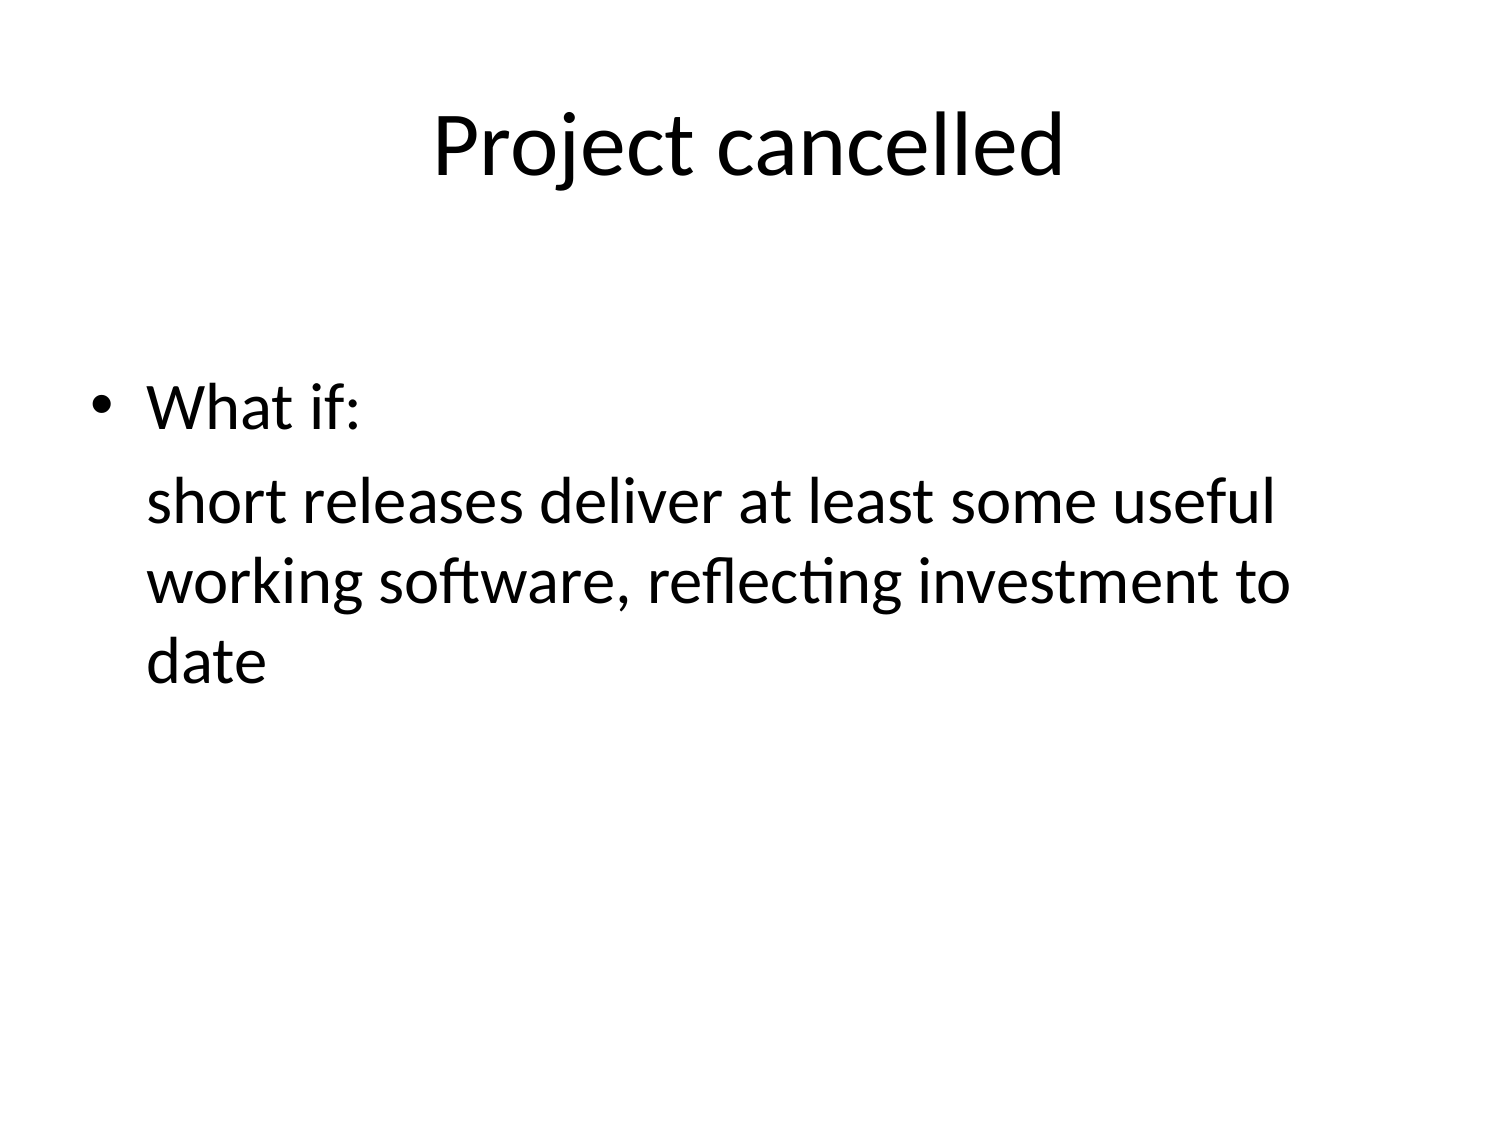

# Project cancelled

What if:
	short releases deliver at least some useful working software, reflecting investment to date